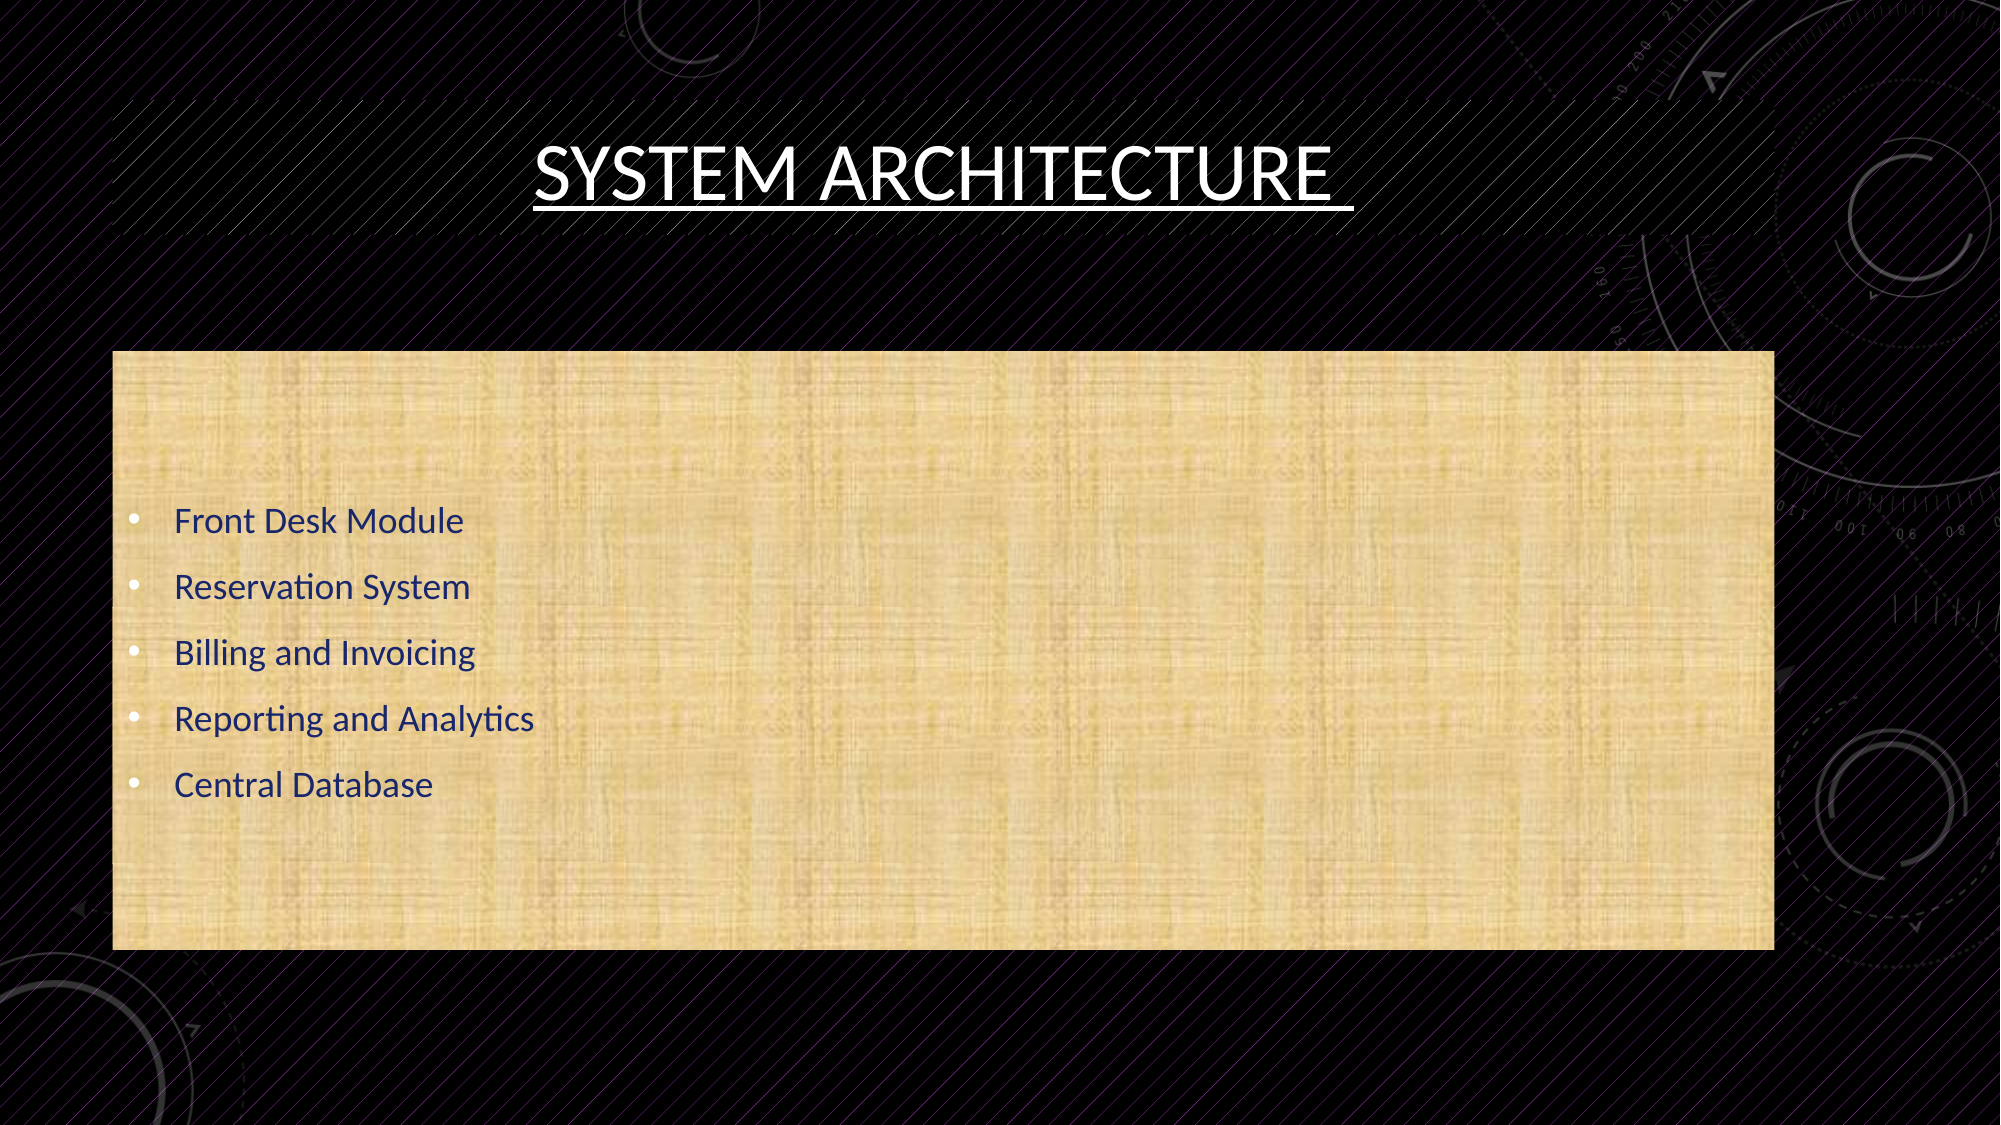

# System architecture
Front Desk Module
Reservation System
Billing and Invoicing
Reporting and Analytics
Central Database